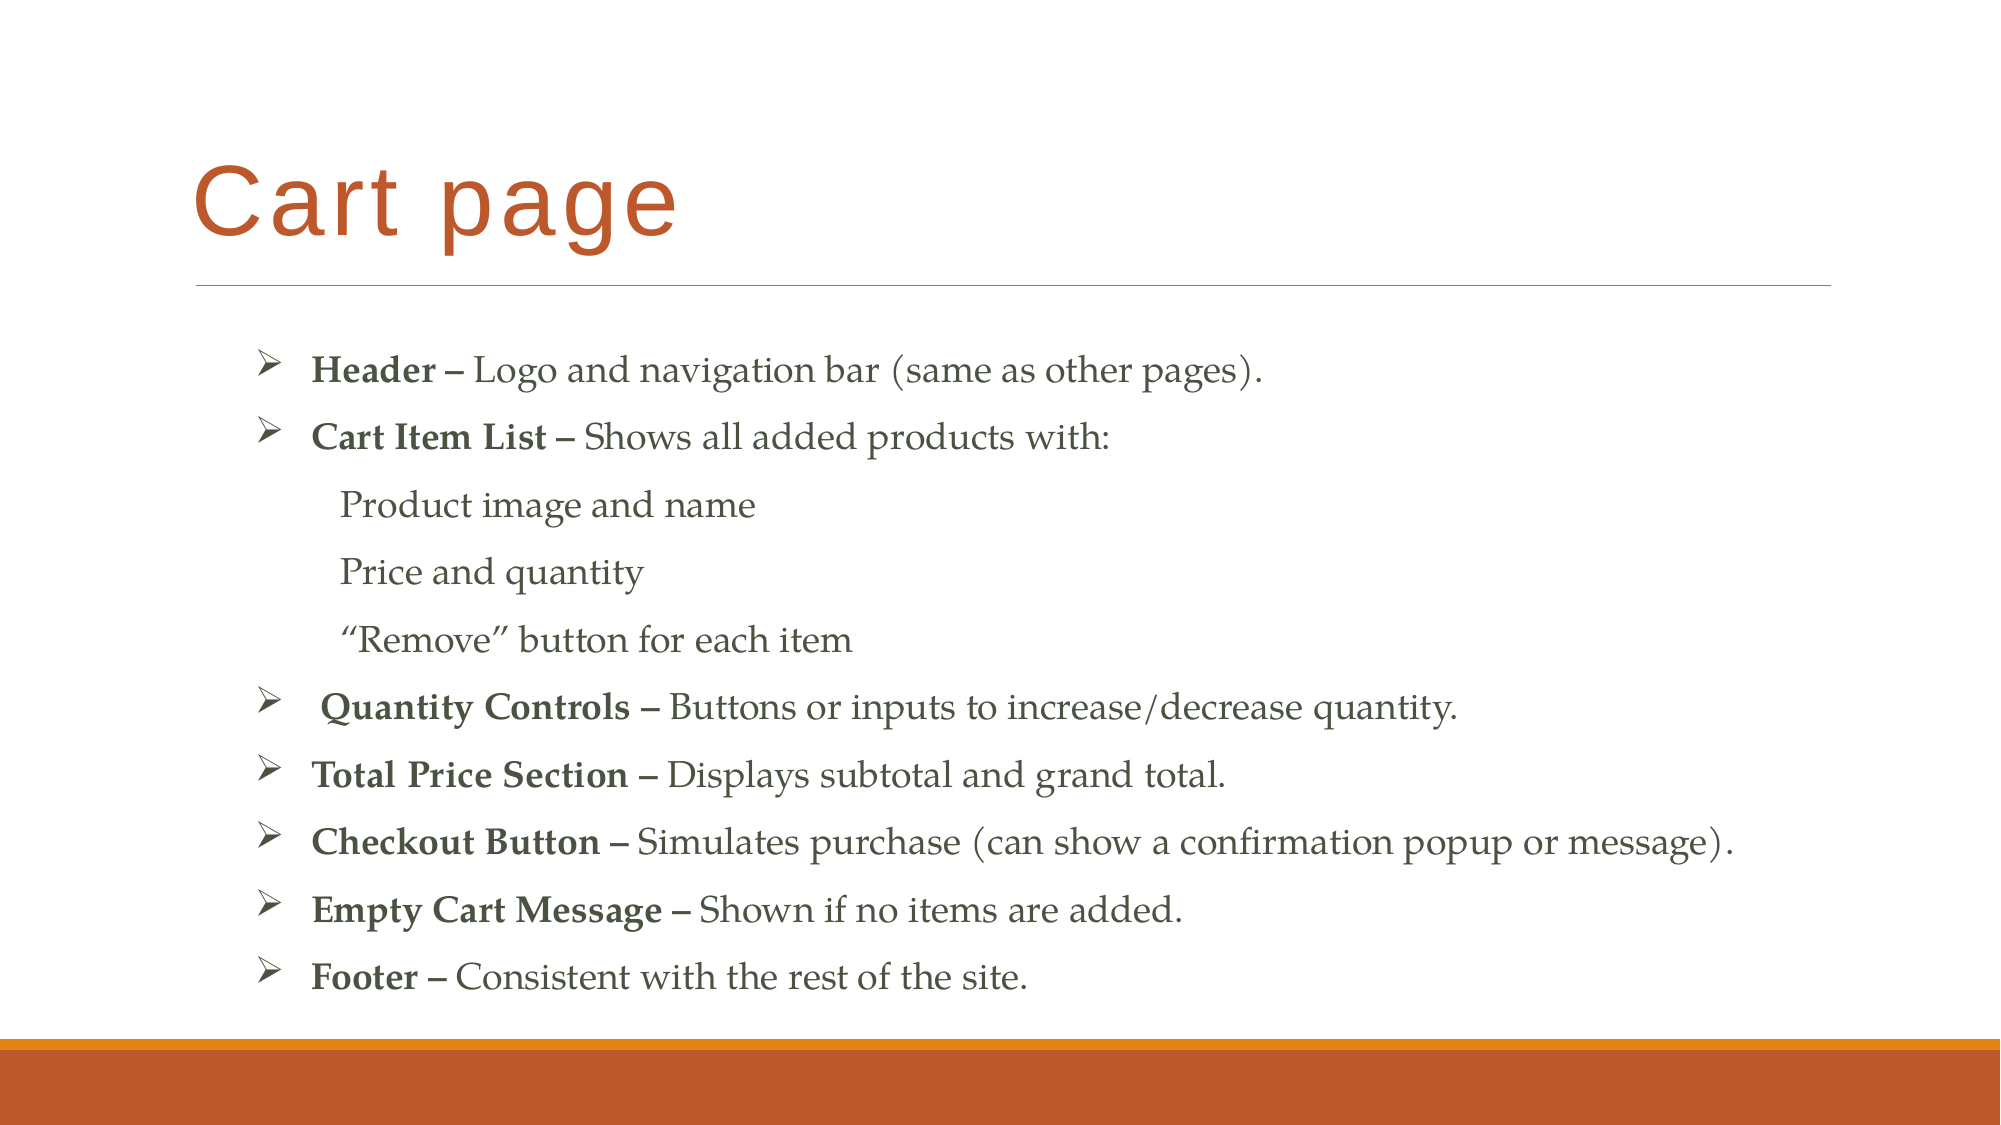

# Cart page
Header – Logo and navigation bar (same as other pages).
Cart Item List – Shows all added products with:
         Product image and name
         Price and quantity
         “Remove” button for each item
 Quantity Controls – Buttons or inputs to increase/decrease quantity.
Total Price Section – Displays subtotal and grand total.
Checkout Button – Simulates purchase (can show a confirmation popup or message).
Empty Cart Message – Shown if no items are added.
Footer – Consistent with the rest of the site.